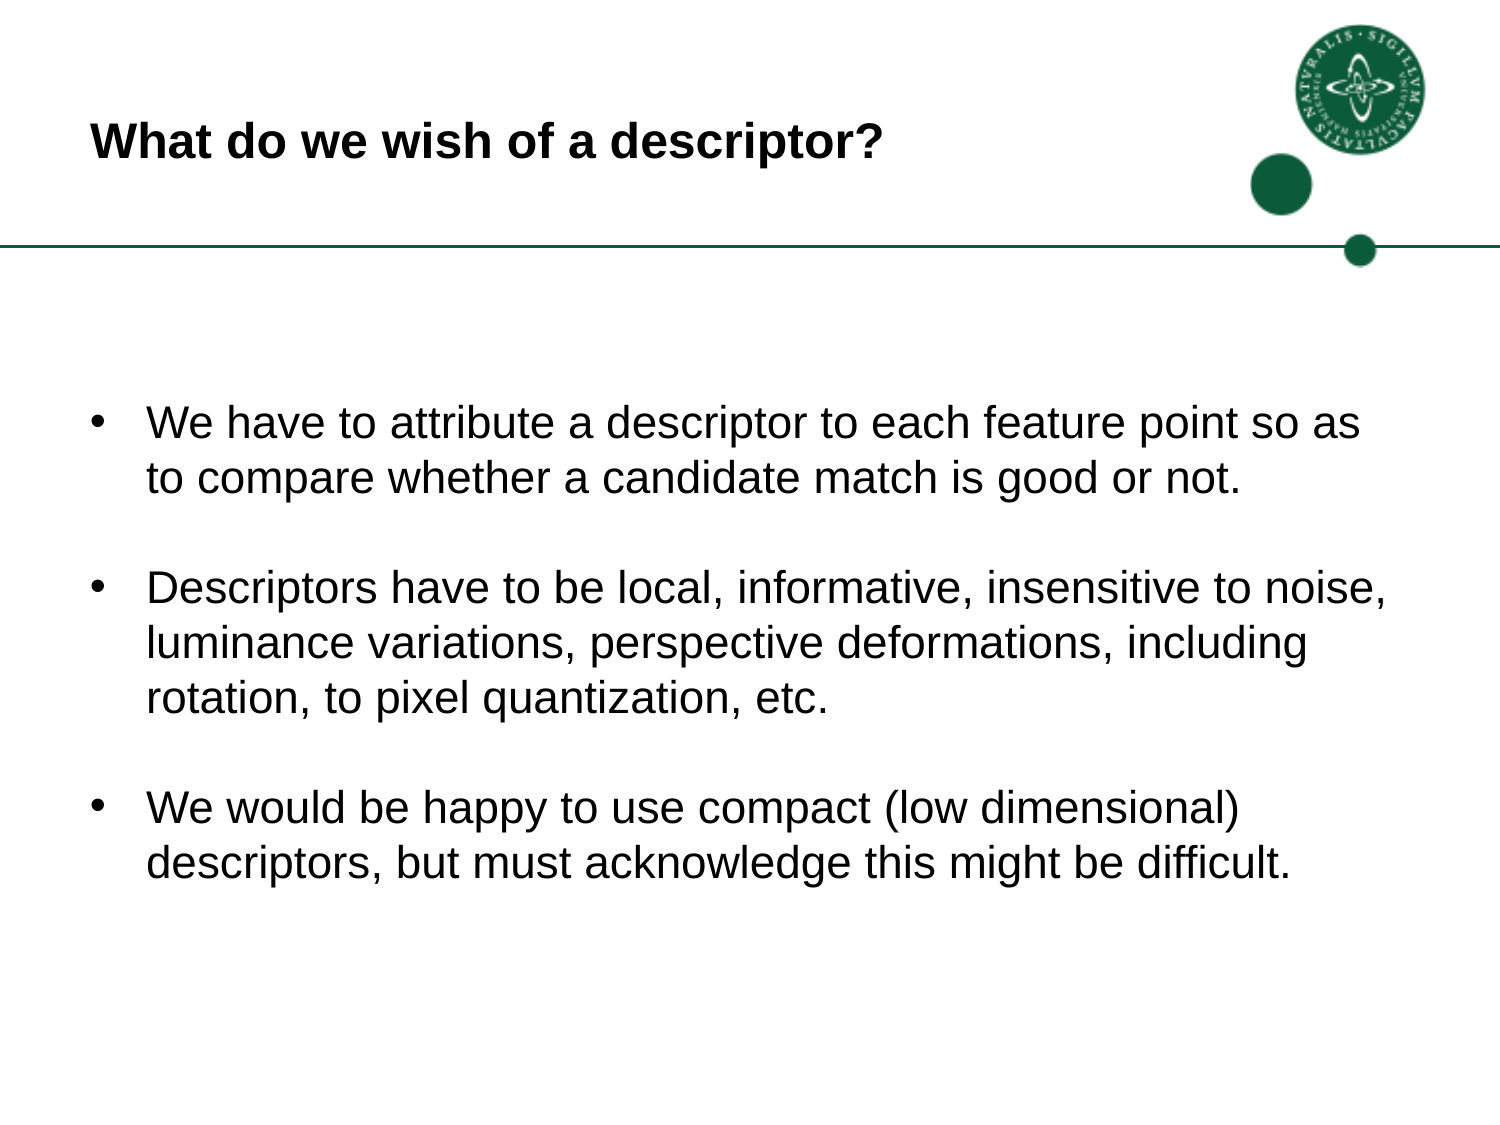

# What do we wish of a descriptor?
We have to attribute a descriptor to each feature point so as to compare whether a candidate match is good or not.

Descriptors have to be local, informative, insensitive to noise, luminance variations, perspective deformations, including rotation, to pixel quantization, etc.

We would be happy to use compact (low dimensional) descriptors, but must acknowledge this might be difficult.